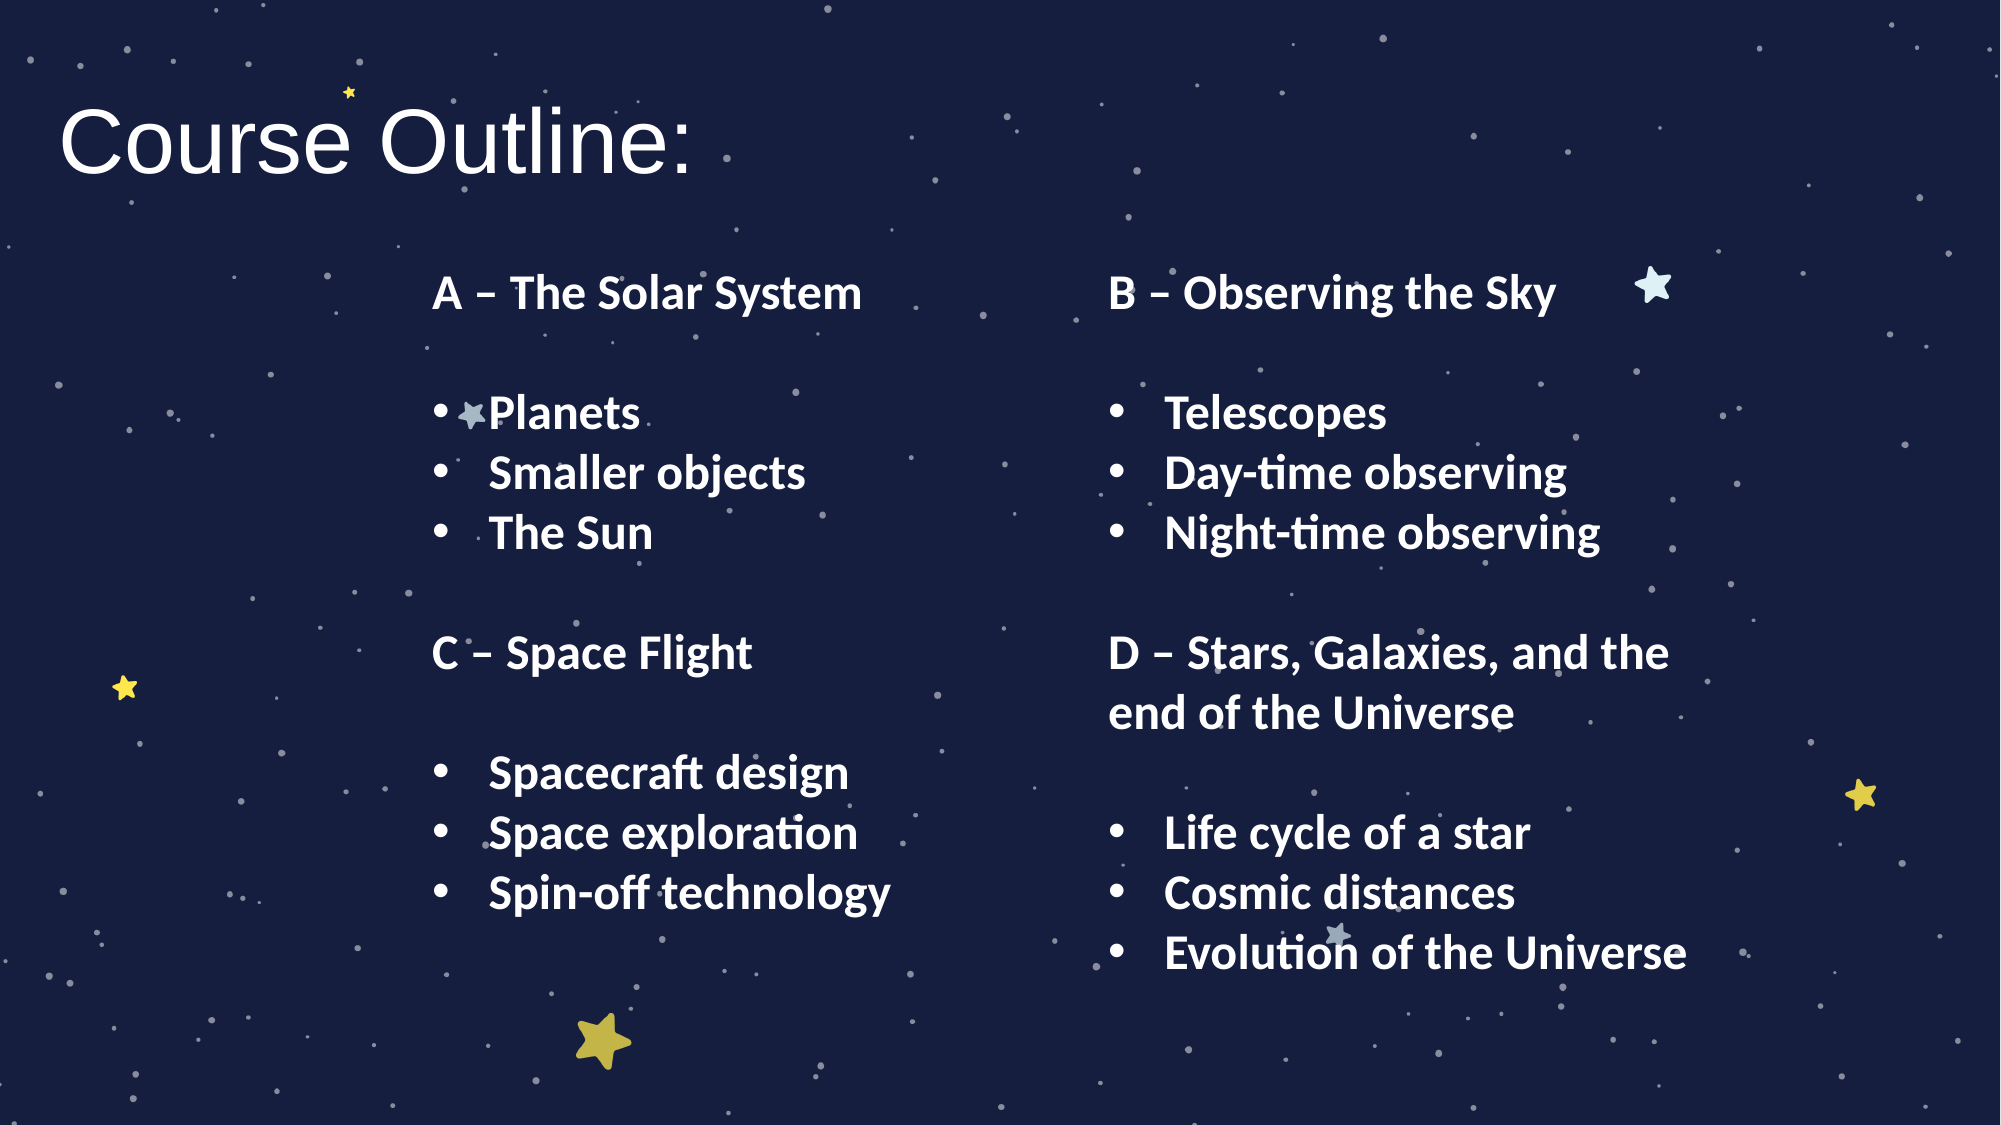

# Course Outline:
A – The Solar System

Planets
Smaller objects
The Sun

C – Space Flight

Spacecraft design
Space exploration
Spin-off technology

B – Observing the Sky

Telescopes
Day-time observing
Night-time observing

D – Stars, Galaxies, and the end of the Universe

Life cycle of a star
Cosmic distances
Evolution of the Universe